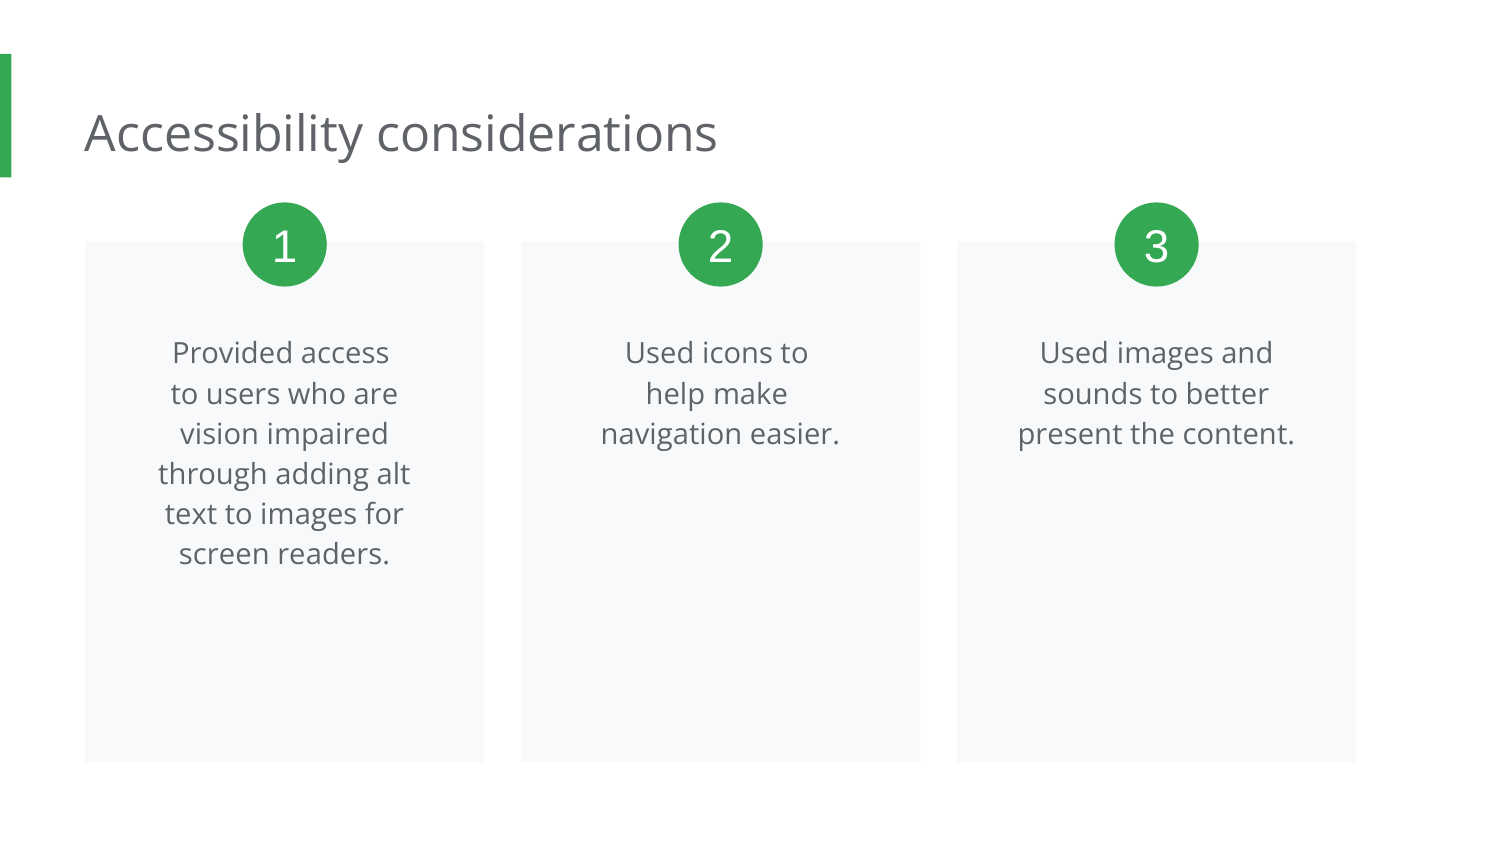

Accessibility considerations
1
2
3

Provided access
to users who are vision impaired through adding alt text to images for screen readers.

Used icons to
help make
navigation easier.

Used images and sounds to better present the content.